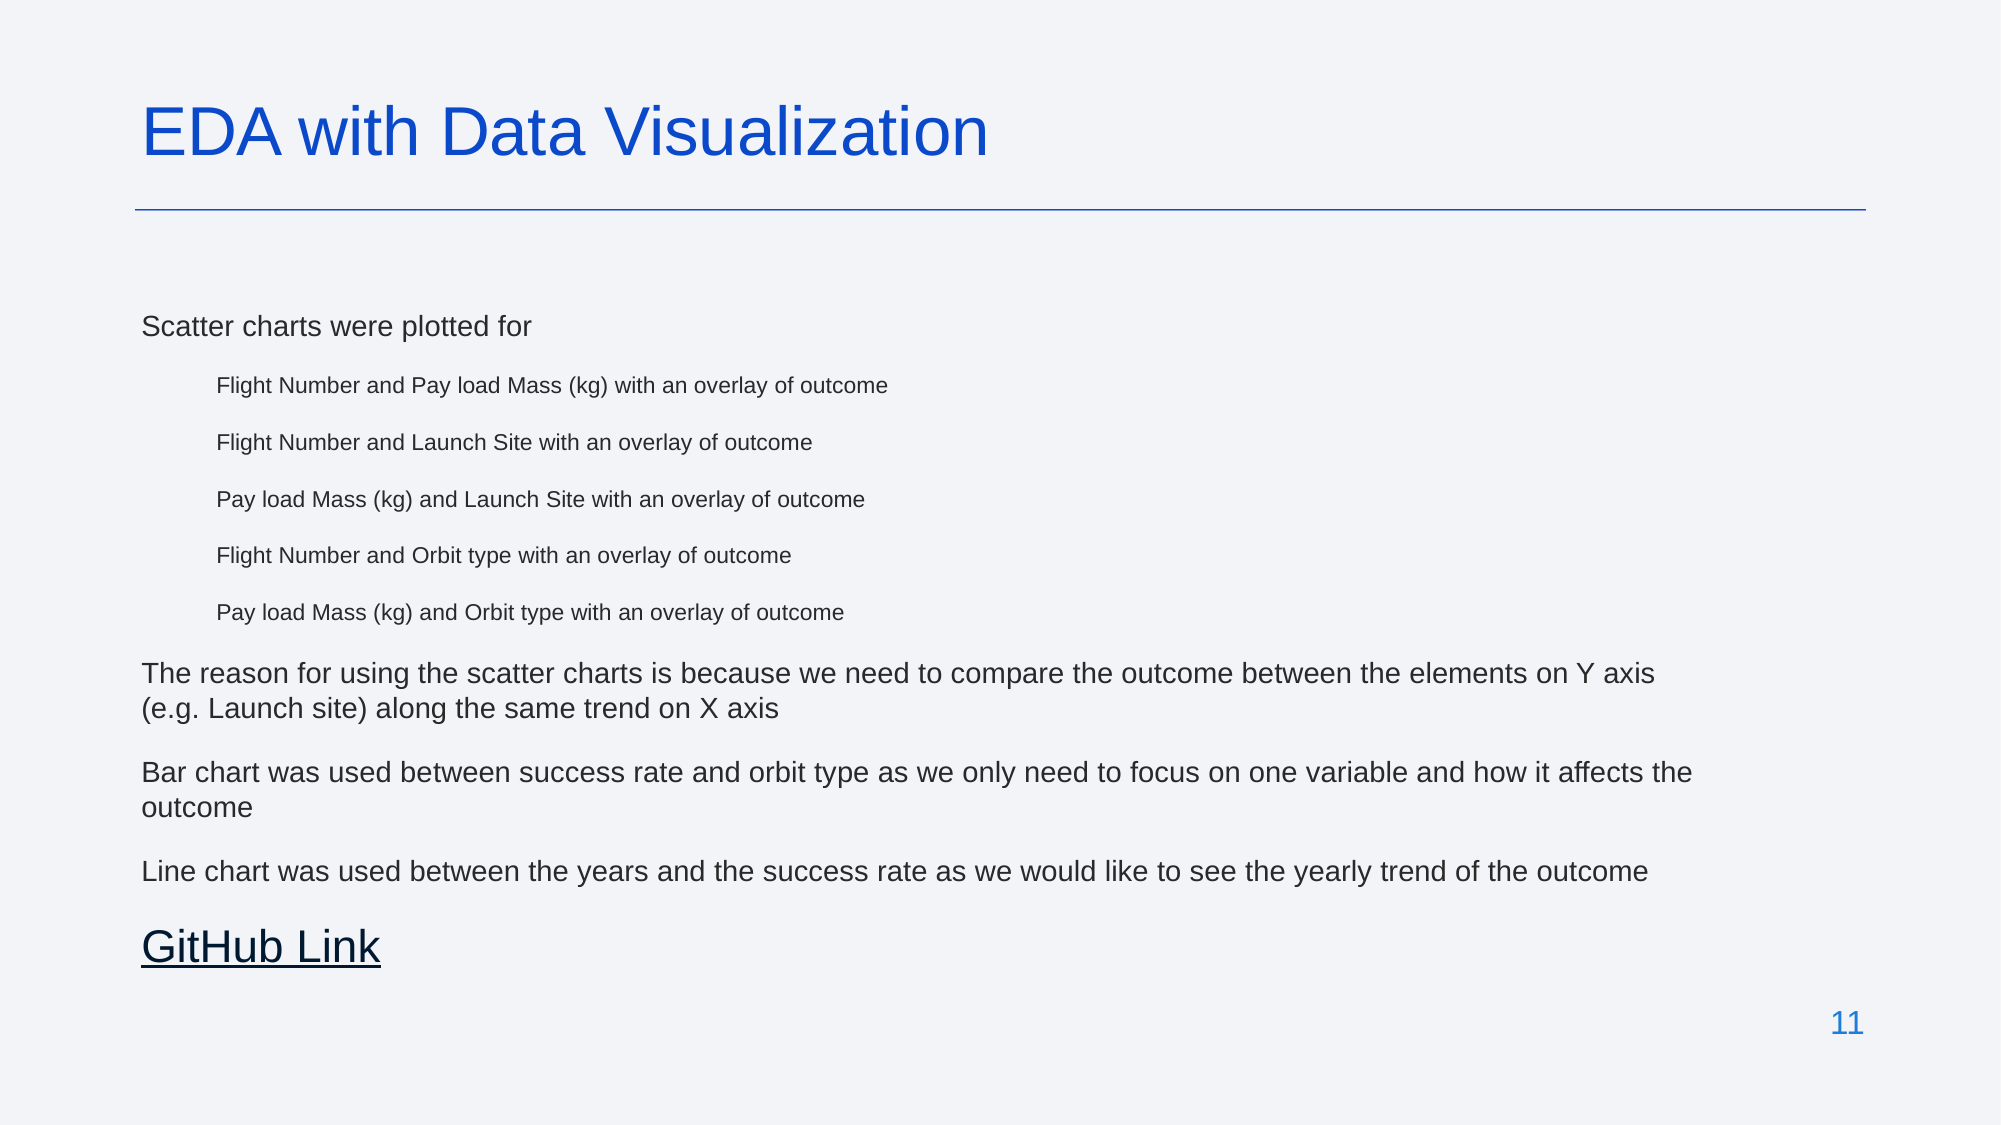

EDA with Data Visualization
Scatter charts were plotted for
Flight Number and Pay load Mass (kg) with an overlay of outcome
Flight Number and Launch Site with an overlay of outcome
Pay load Mass (kg) and Launch Site with an overlay of outcome
Flight Number and Orbit type with an overlay of outcome
Pay load Mass (kg) and Orbit type with an overlay of outcome
The reason for using the scatter charts is because we need to compare the outcome between the elements on Y axis (e.g. Launch site) along the same trend on X axis
Bar chart was used between success rate and orbit type as we only need to focus on one variable and how it affects the outcome
Line chart was used between the years and the success rate as we would like to see the yearly trend of the outcome
GitHub Link

11